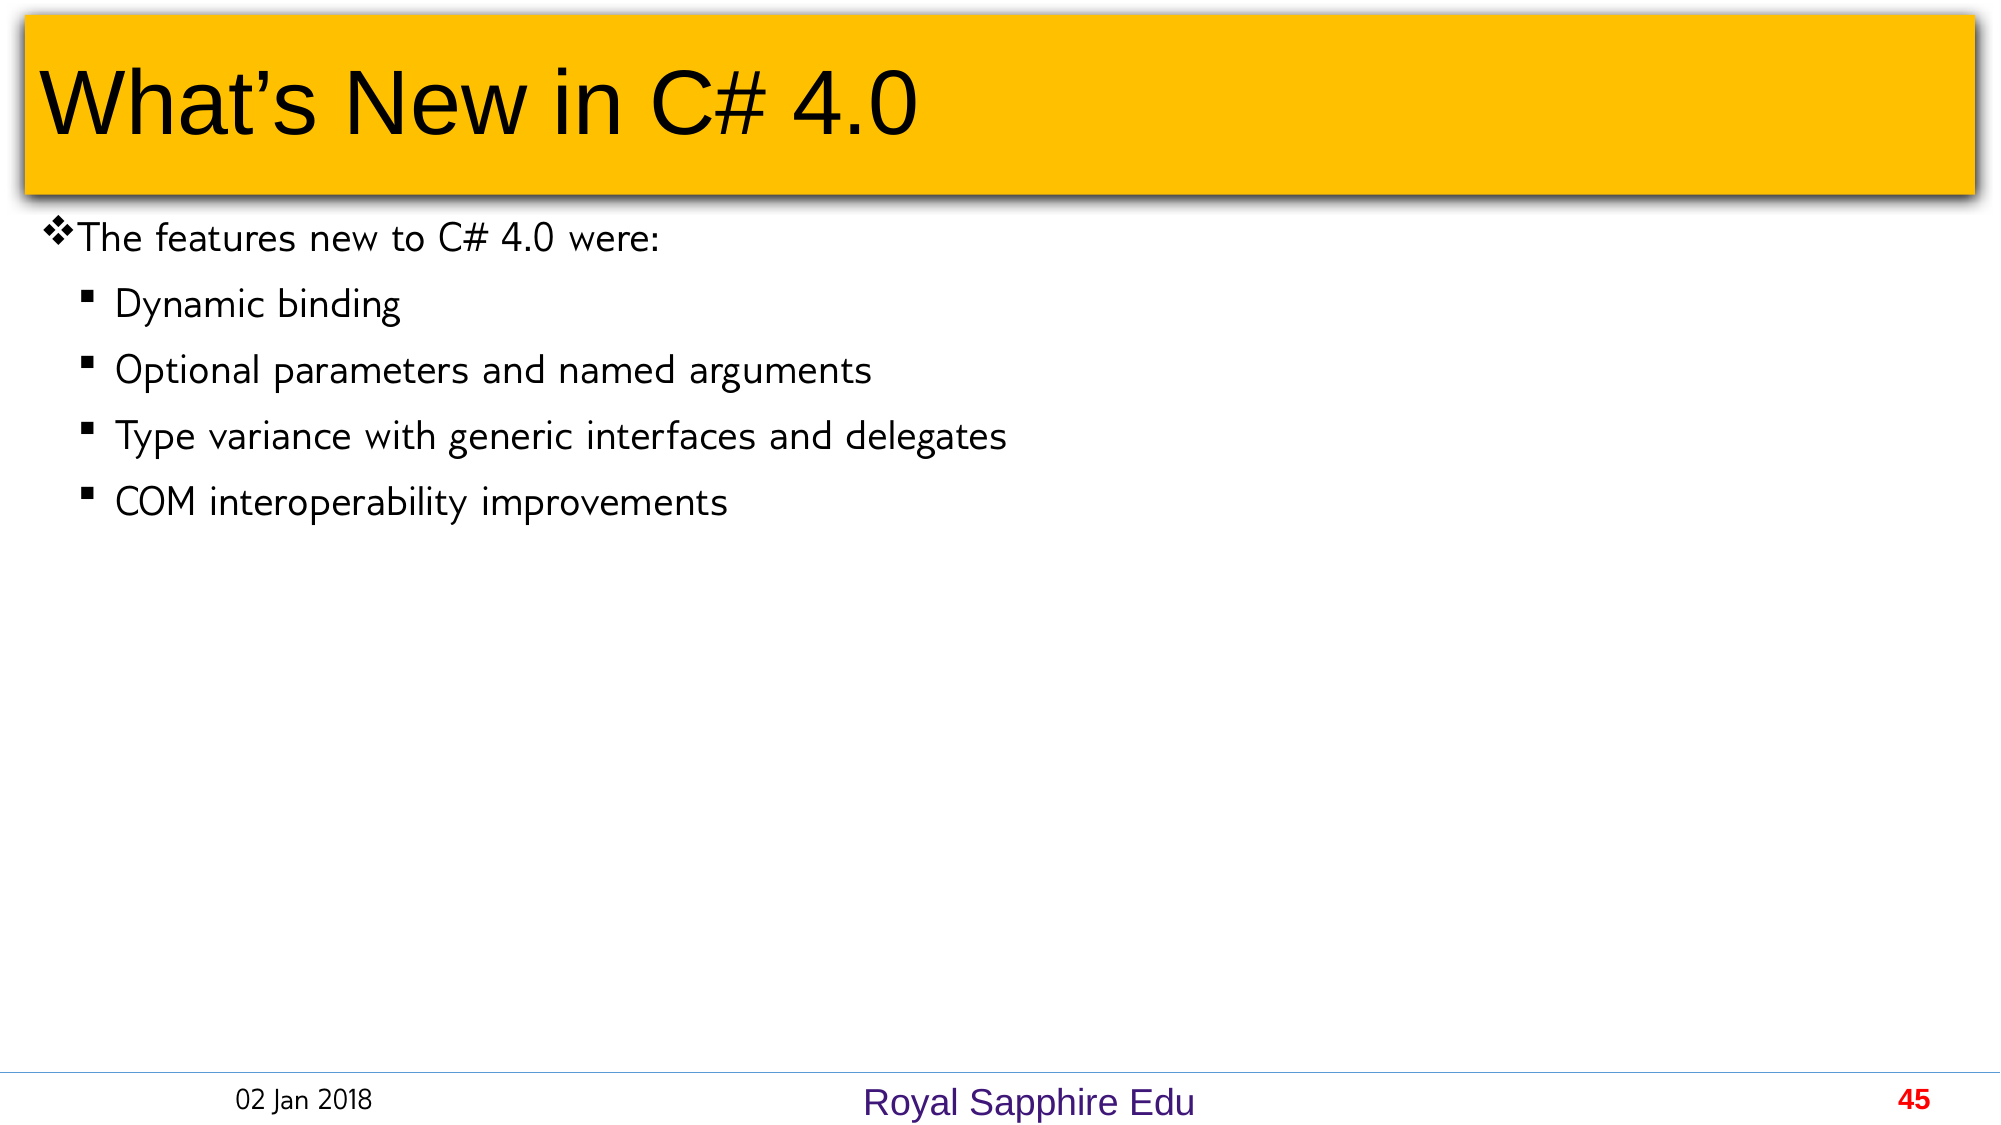

# What’s New in C# 4.0
The features new to C# 4.0 were:
Dynamic binding
Optional parameters and named arguments
Type variance with generic interfaces and delegates
COM interoperability improvements
02 Jan 2018
45